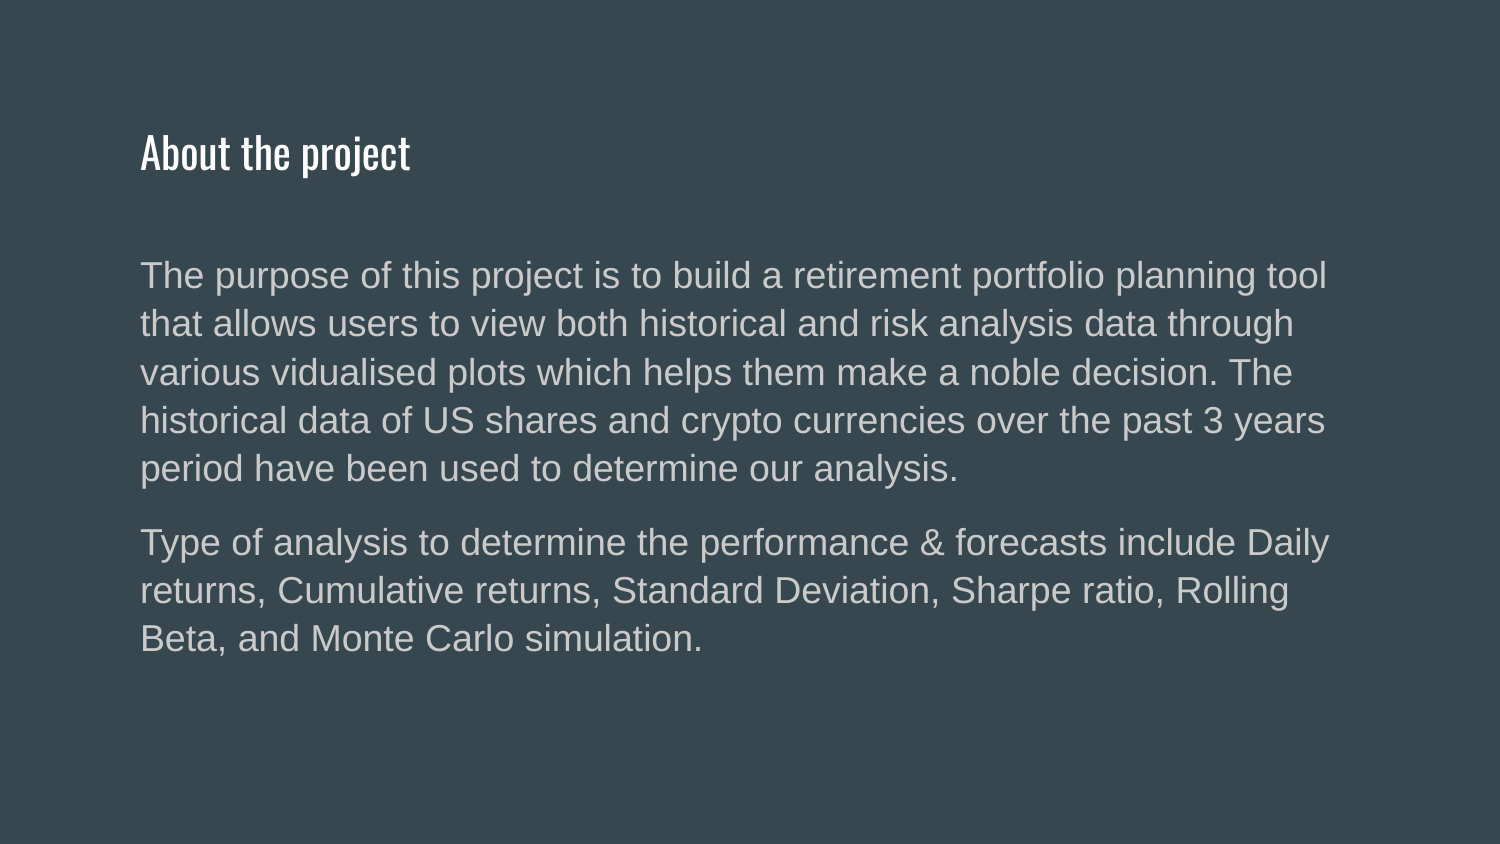

# About the project
The purpose of this project is to build a retirement portfolio planning tool that allows users to view both historical and risk analysis data through various vidualised plots which helps them make a noble decision. The historical data of US shares and crypto currencies over the past 3 years period have been used to determine our analysis.
Type of analysis to determine the performance & forecasts include Daily returns, Cumulative returns, Standard Deviation, Sharpe ratio, Rolling Beta, and Monte Carlo simulation.